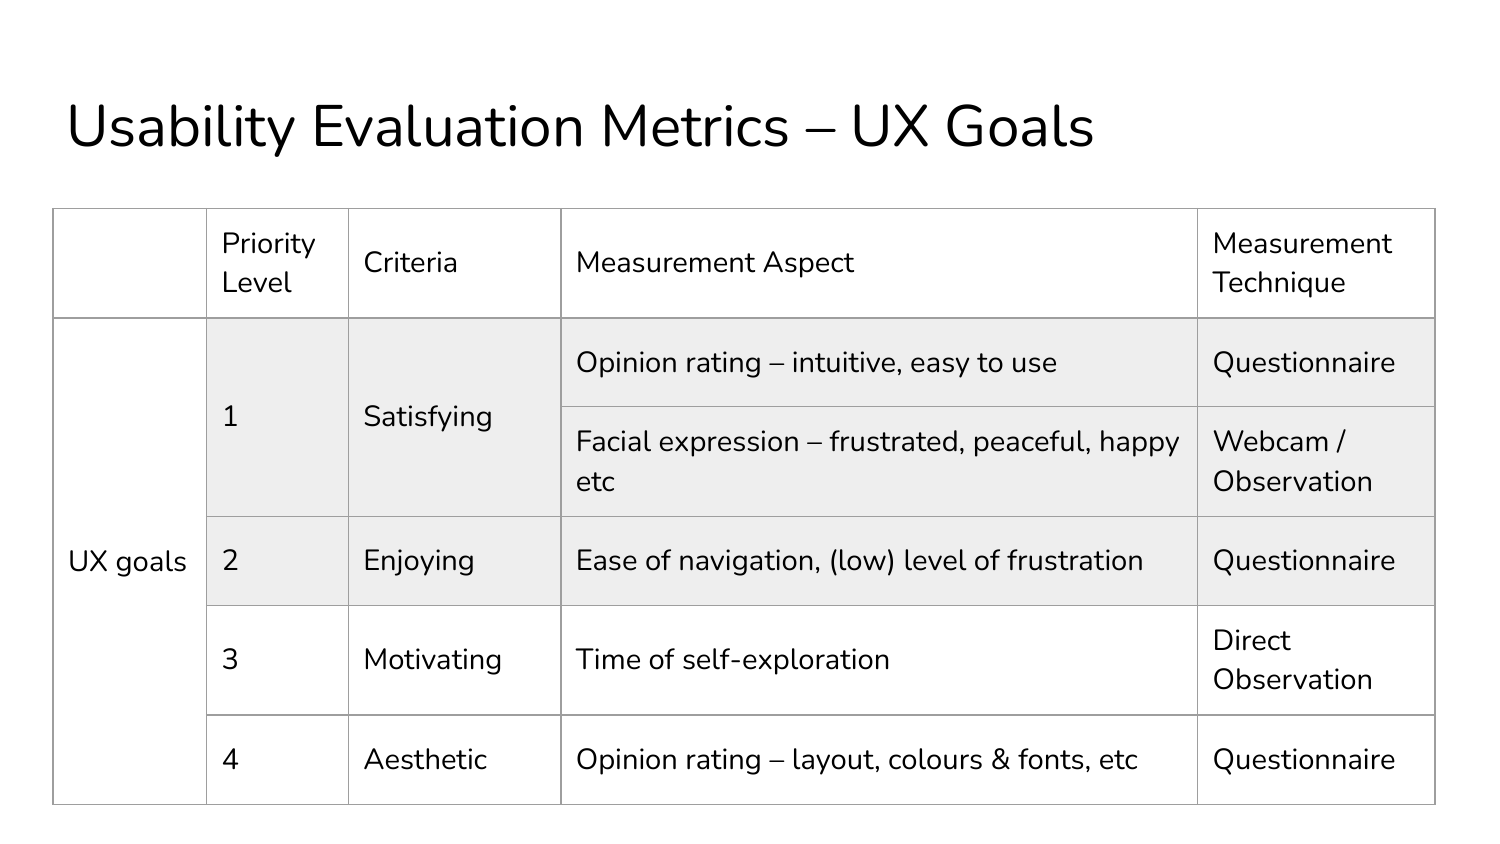

Usability Evaluation Metrics – UX Goals
|  | Priority Level | Criteria | Measurement Aspect | Measurement Technique |
| --- | --- | --- | --- | --- |
| UX goals | 1 | Satisfying | Opinion rating – intuitive, easy to use | Questionnaire |
|  |  |  | Facial expression – frustrated, peaceful, happy etc | Webcam / Observation |
|  | 2 | Enjoying | Ease of navigation, (low) level of frustration | Questionnaire |
|  | 3 | Motivating | Time of self-exploration | Direct Observation |
|  | 4 | Aesthetic | Opinion rating – layout, colours & fonts, etc | Questionnaire |